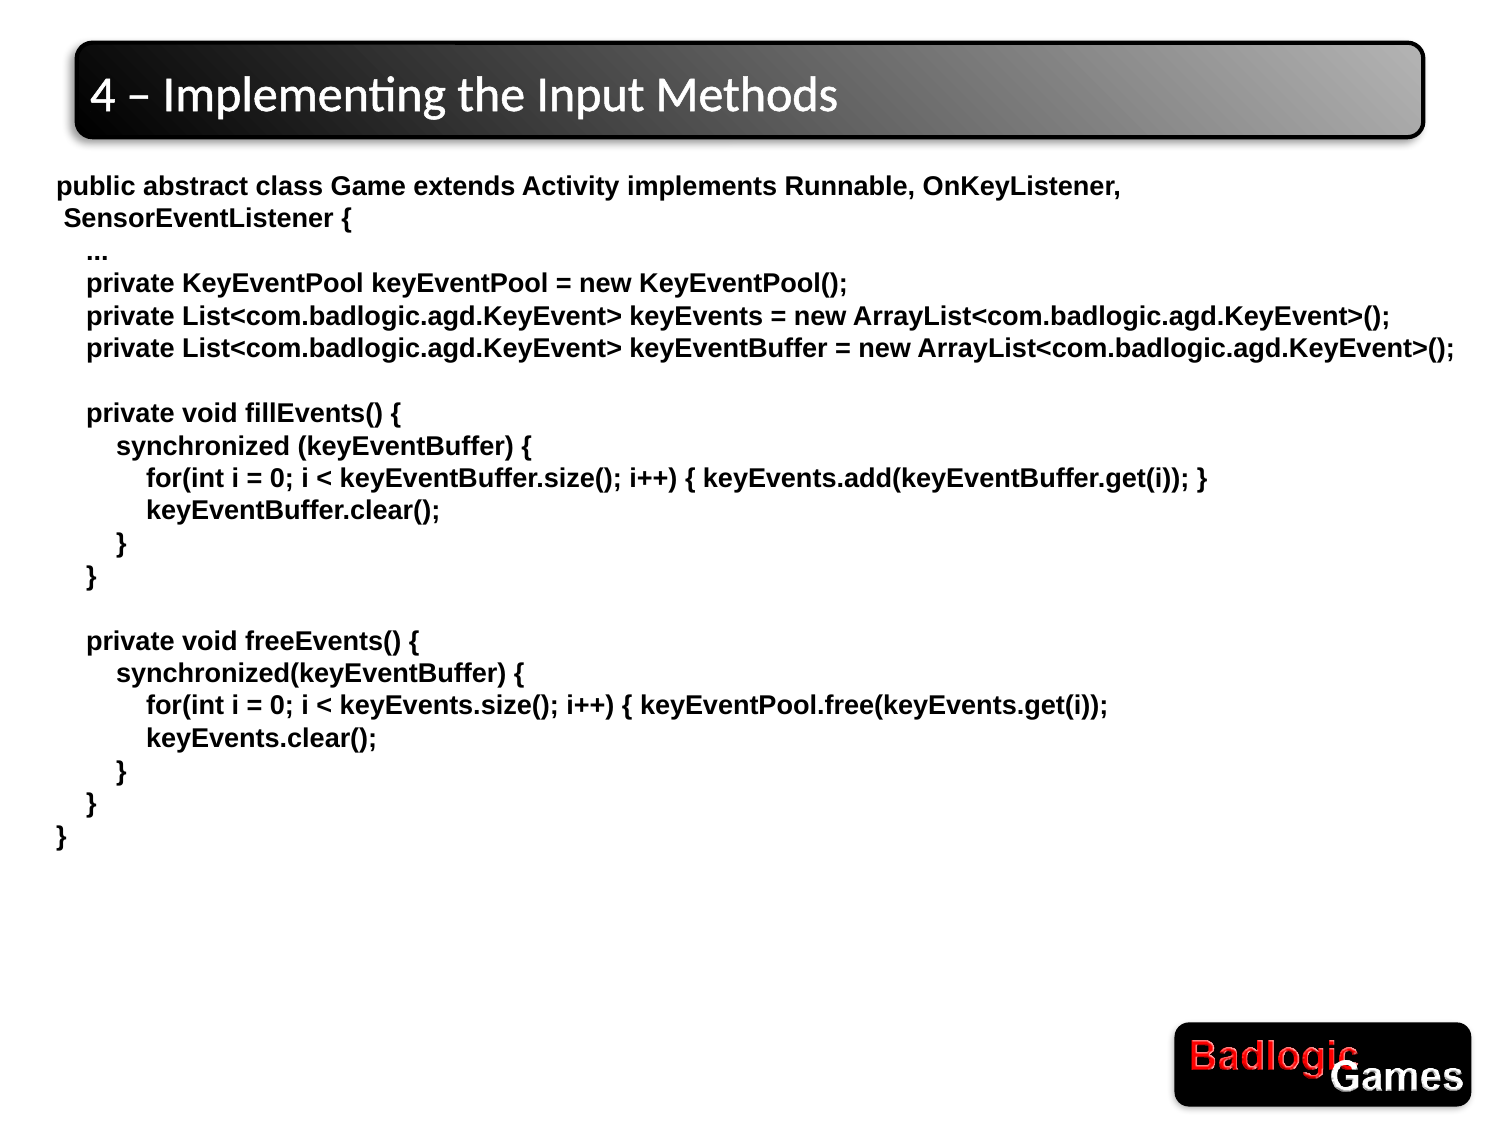

# 4 – Implementing the Input Methods
public abstract class Game extends Activity implements Runnable, OnKeyListener,
 SensorEventListener {
    ...
    private KeyEventPool keyEventPool = new KeyEventPool();
    private List<com.badlogic.agd.KeyEvent> keyEvents = new ArrayList<com.badlogic.agd.KeyEvent>();
    private List<com.badlogic.agd.KeyEvent> keyEventBuffer = new ArrayList<com.badlogic.agd.KeyEvent>();

    private void fillEvents() {
        synchronized (keyEventBuffer) {
            for(int i = 0; i < keyEventBuffer.size(); i++) { keyEvents.add(keyEventBuffer.get(i)); }
            keyEventBuffer.clear();
        }
    }

    private void freeEvents() {
        synchronized(keyEventBuffer) {
            for(int i = 0; i < keyEvents.size(); i++) { keyEventPool.free(keyEvents.get(i));
            keyEvents.clear();
        }
    }
}